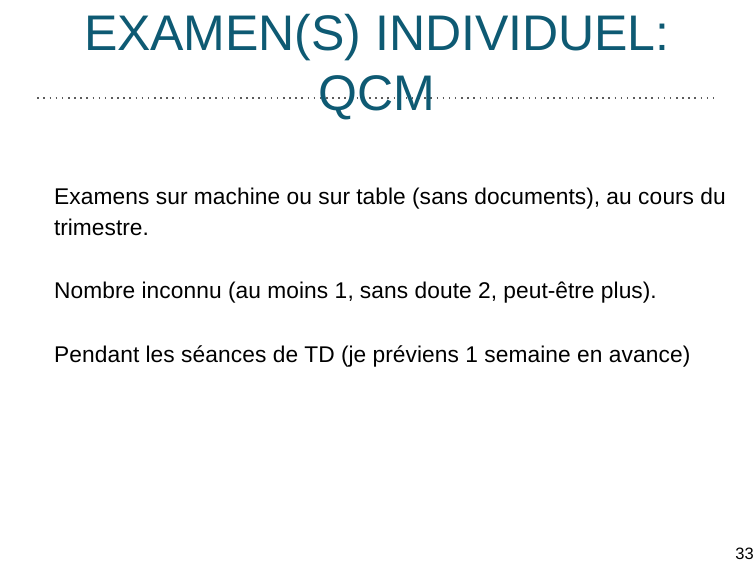

# EXAMEN(S) INDIVIDUEL: QCM
Etapes d’un projet de datamining

Examens sur machine ou sur table (sans documents), au cours du trimestre.

Nombre inconnu (au moins 1, sans doute 2, peut-être plus).

Pendant les séances de TD (je préviens 1 semaine en avance)

1

2

3

4

5

6

33